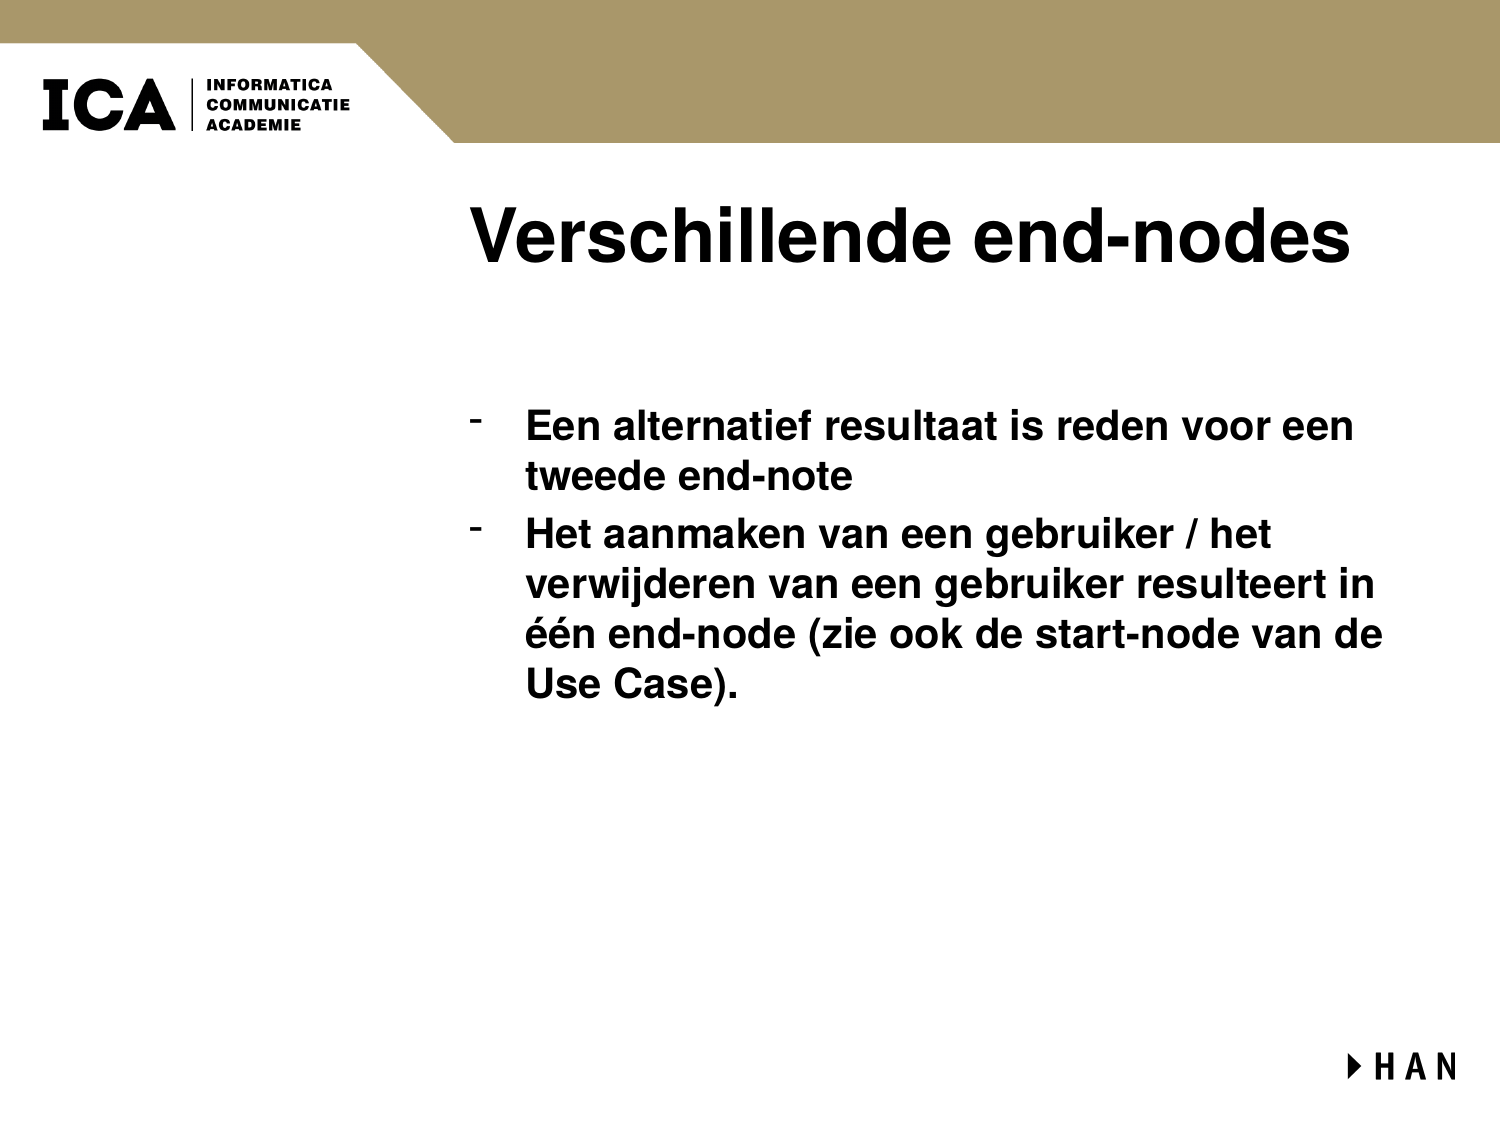

# Verschillende end-nodes

Een alternatief resultaat is reden voor een tweede end-note
Het aanmaken van een gebruiker / het verwijderen van een gebruiker resulteert in één end-node (zie ook de start-node van de Use Case).